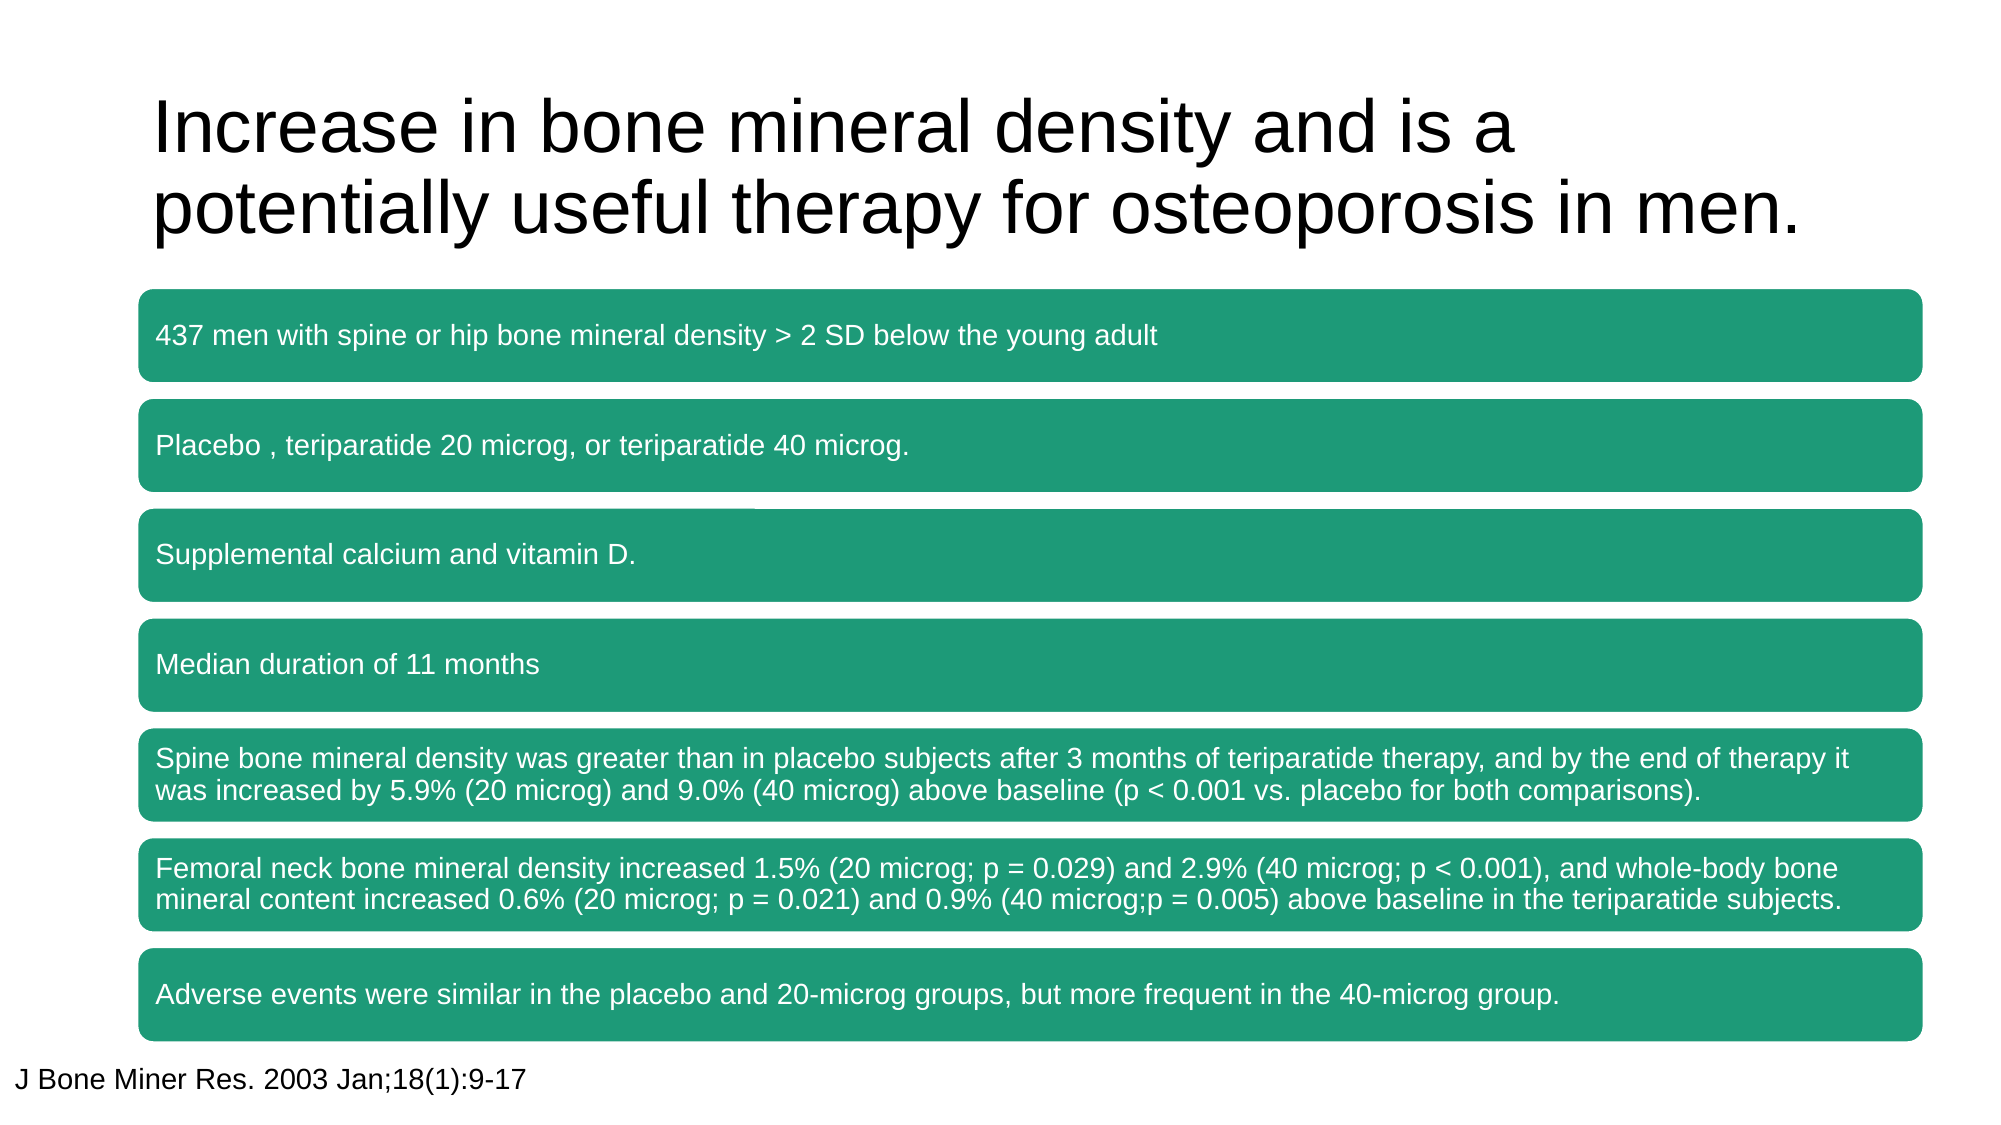

# Increase in bone mineral density and is a potentially useful therapy for osteoporosis in men.
437 men with spine or hip bone mineral density > 2 SD below the young adult
Placebo , teriparatide 20 microg, or teriparatide 40 microg.
Supplemental calcium and vitamin D.
Median duration of 11 months
Spine bone mineral density was greater than in placebo subjects after 3 months of teriparatide therapy, and by the end of therapy it was increased by 5.9% (20 microg) and 9.0% (40 microg) above baseline (p < 0.001 vs. placebo for both comparisons).
Femoral neck bone mineral density increased 1.5% (20 microg; p = 0.029) and 2.9% (40 microg; p < 0.001), and whole-body bone mineral content increased 0.6% (20 microg; p = 0.021) and 0.9% (40 microg;p = 0.005) above baseline in the teriparatide subjects.
Adverse events were similar in the placebo and 20-microg groups, but more frequent in the 40-microg group.
J Bone Miner Res. 2003 Jan;18(1):9-17